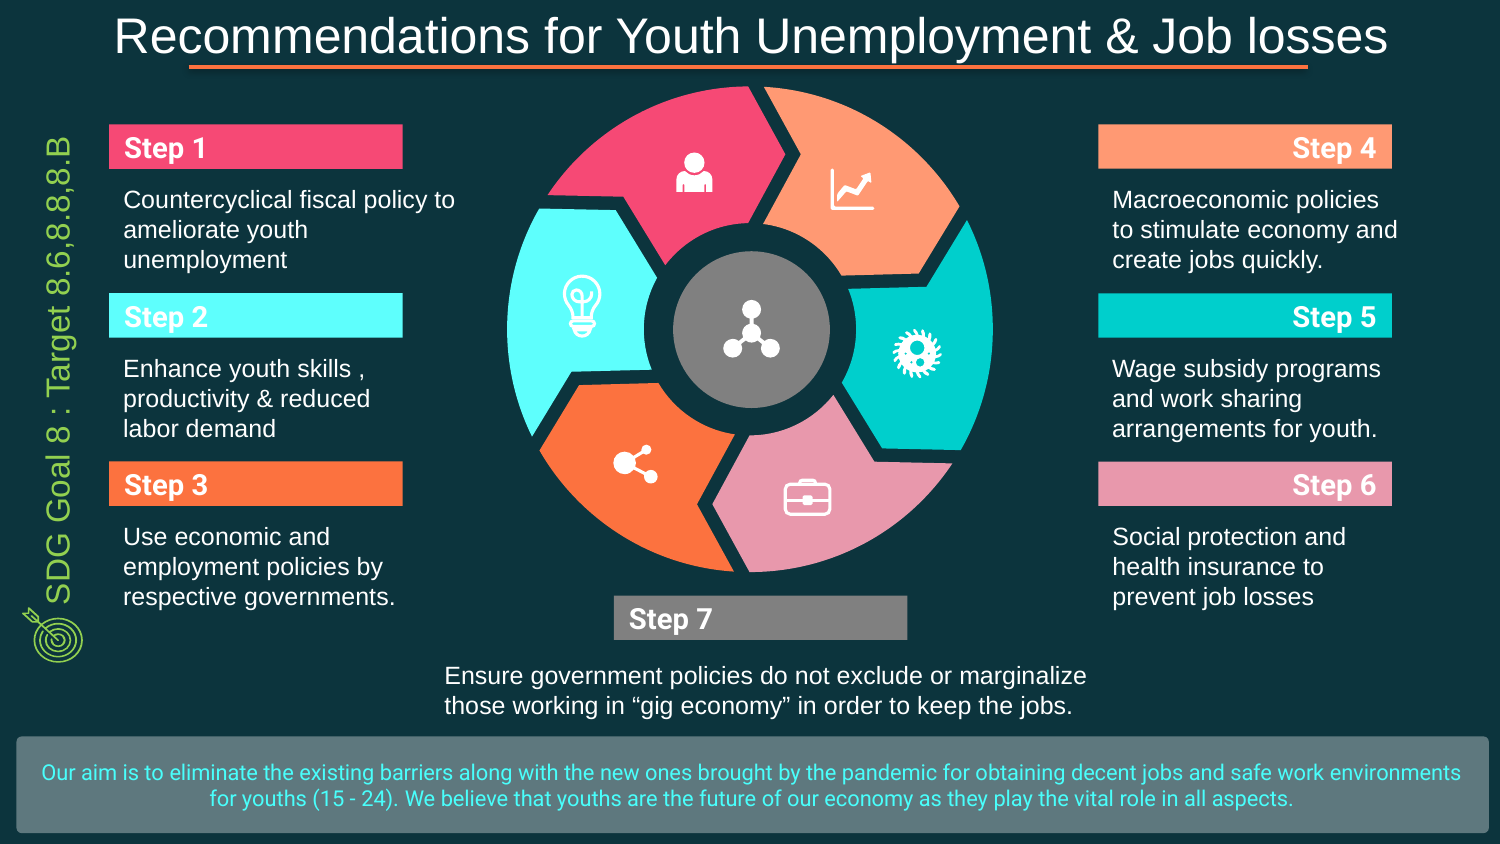

# Recommendations for Youth Unemployment & Job losses

Step 4
Step 1

Macroeconomic policies to stimulate economy and create jobs quickly.
Countercyclical fiscal policy to ameliorate youth unemployment

Step 2
Step 5

    SDG Goal 8 : Target 8.6,8.8,8.B

Enhance youth skills , productivity & reduced labor demand
Wage subsidy programs and work sharing arrangements for youth.

Step 3
Step 6

Use economic and employment policies by respective governments.
Social protection and
health insurance to
prevent job losses
Step 7
Ensure government policies do not exclude or marginalize those working in “gig economy” in order to keep the jobs.
Our aim is to eliminate the existing barriers along with the new ones brought by the pandemic for obtaining decent jobs and safe work environments for youths (15 - 24). We believe that youths are the future of our economy as they play the vital role in all aspects.